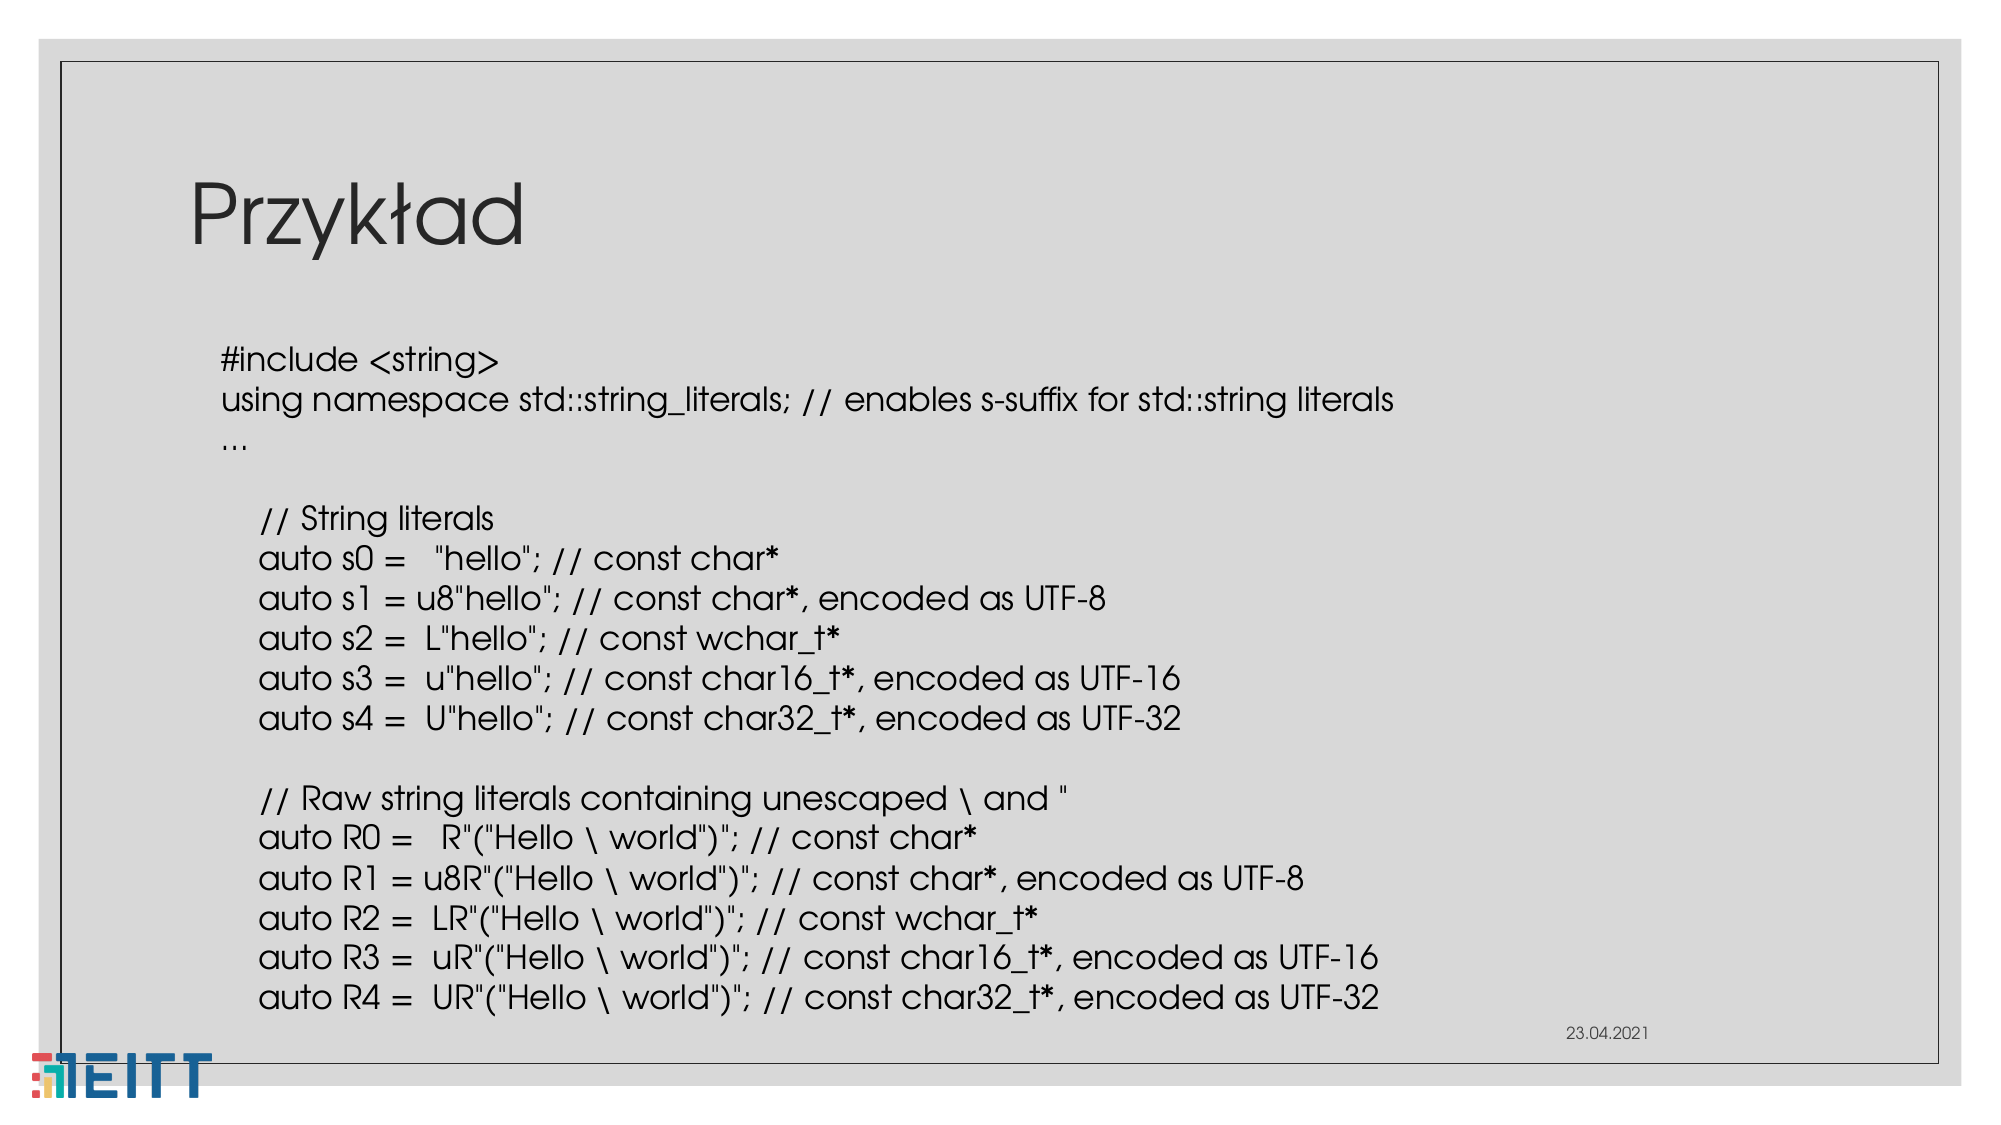

# Przykład
#include <string>
using namespace std::string_literals; // enables s-suffix for std::string literals
…

    // String literals
    auto s0 =   "hello"; // const char*
    auto s1 = u8"hello"; // const char*, encoded as UTF-8
    auto s2 =  L"hello"; // const wchar_t*
    auto s3 =  u"hello"; // const char16_t*, encoded as UTF-16
    auto s4 =  U"hello"; // const char32_t*, encoded as UTF-32

    // Raw string literals containing unescaped \ and "
    auto R0 =   R"("Hello \ world")"; // const char*
    auto R1 = u8R"("Hello \ world")"; // const char*, encoded as UTF-8
    auto R2 =  LR"("Hello \ world")"; // const wchar_t*
    auto R3 =  uR"("Hello \ world")"; // const char16_t*, encoded as UTF-16
    auto R4 =  UR"("Hello \ world")"; // const char32_t*, encoded as UTF-32
23.04.2021